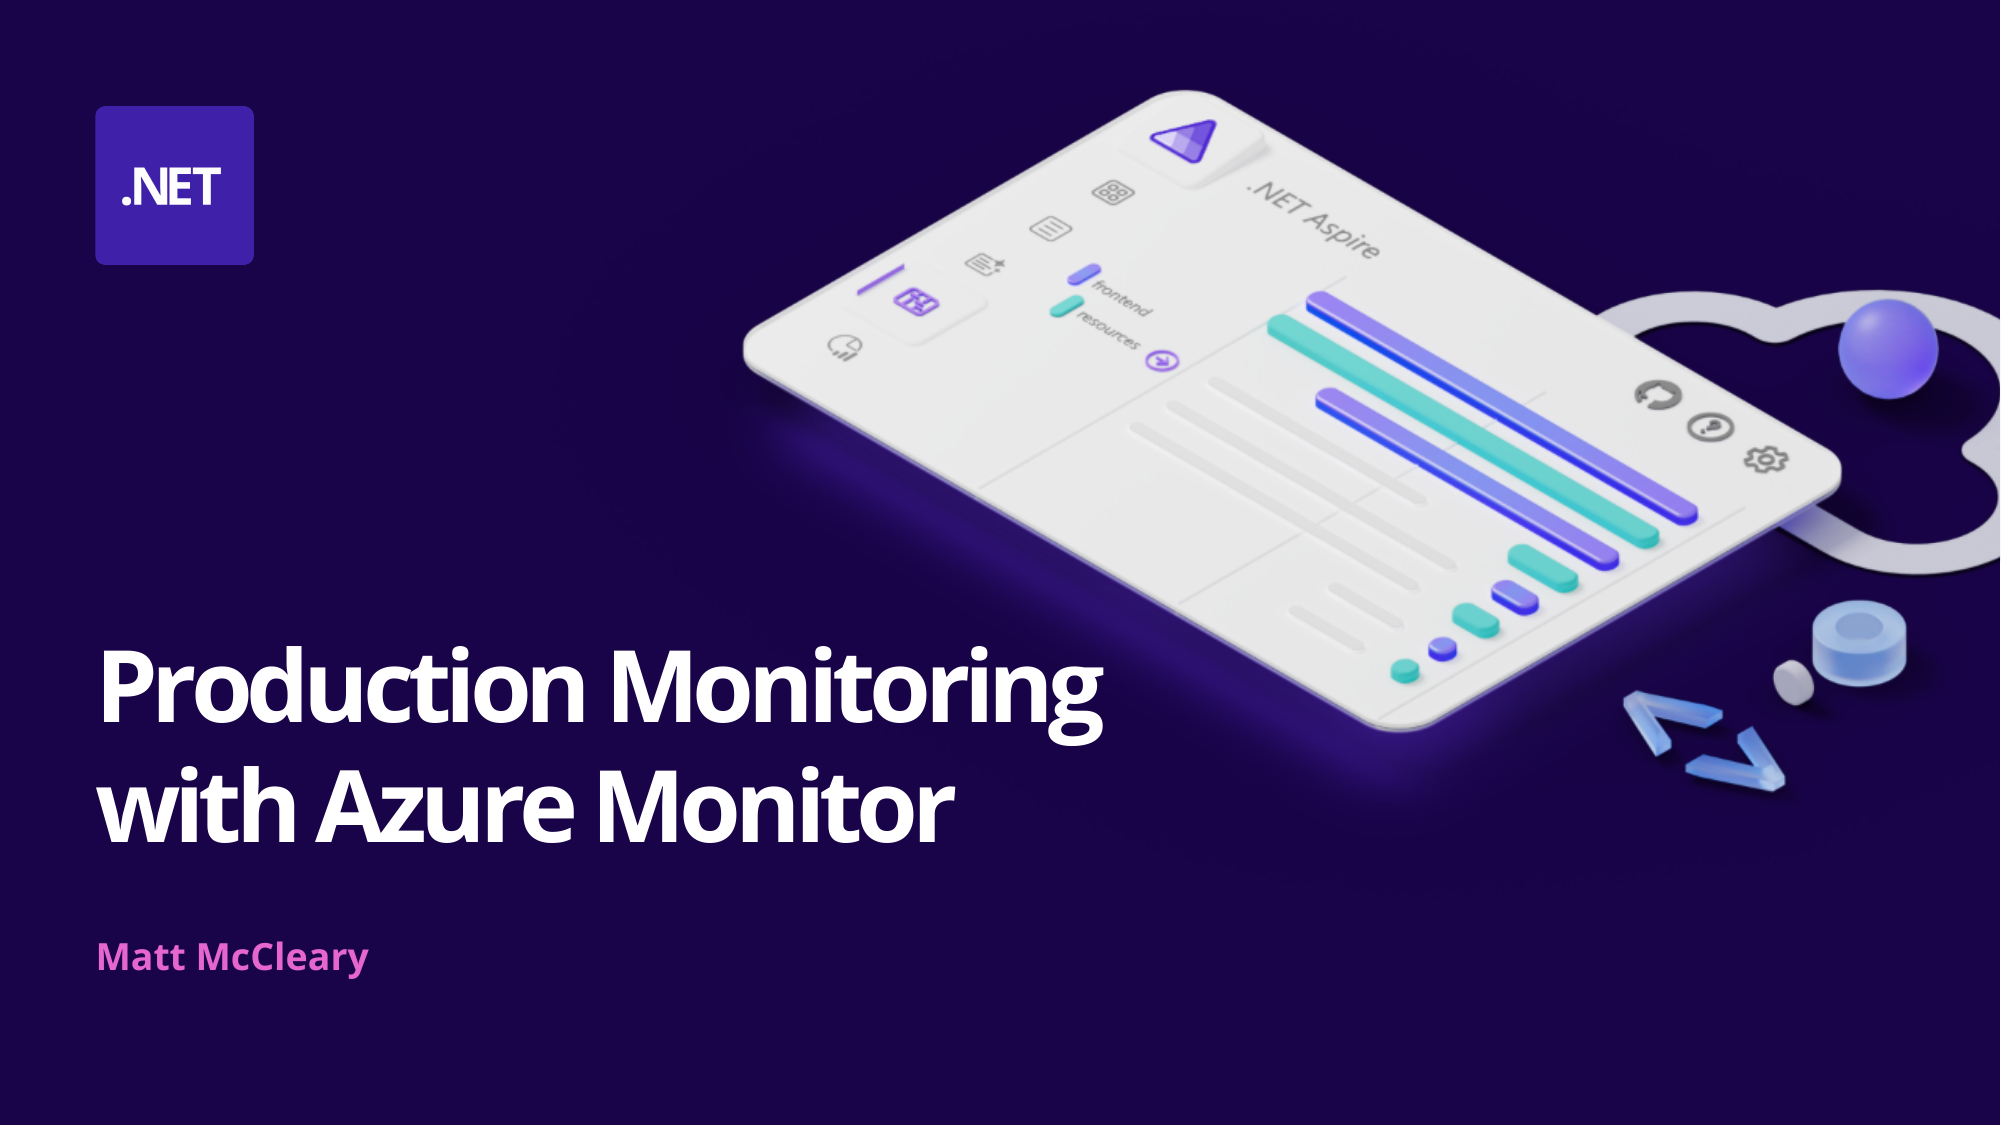

# Production Monitoring with Azure Monitor
Matt McCleary